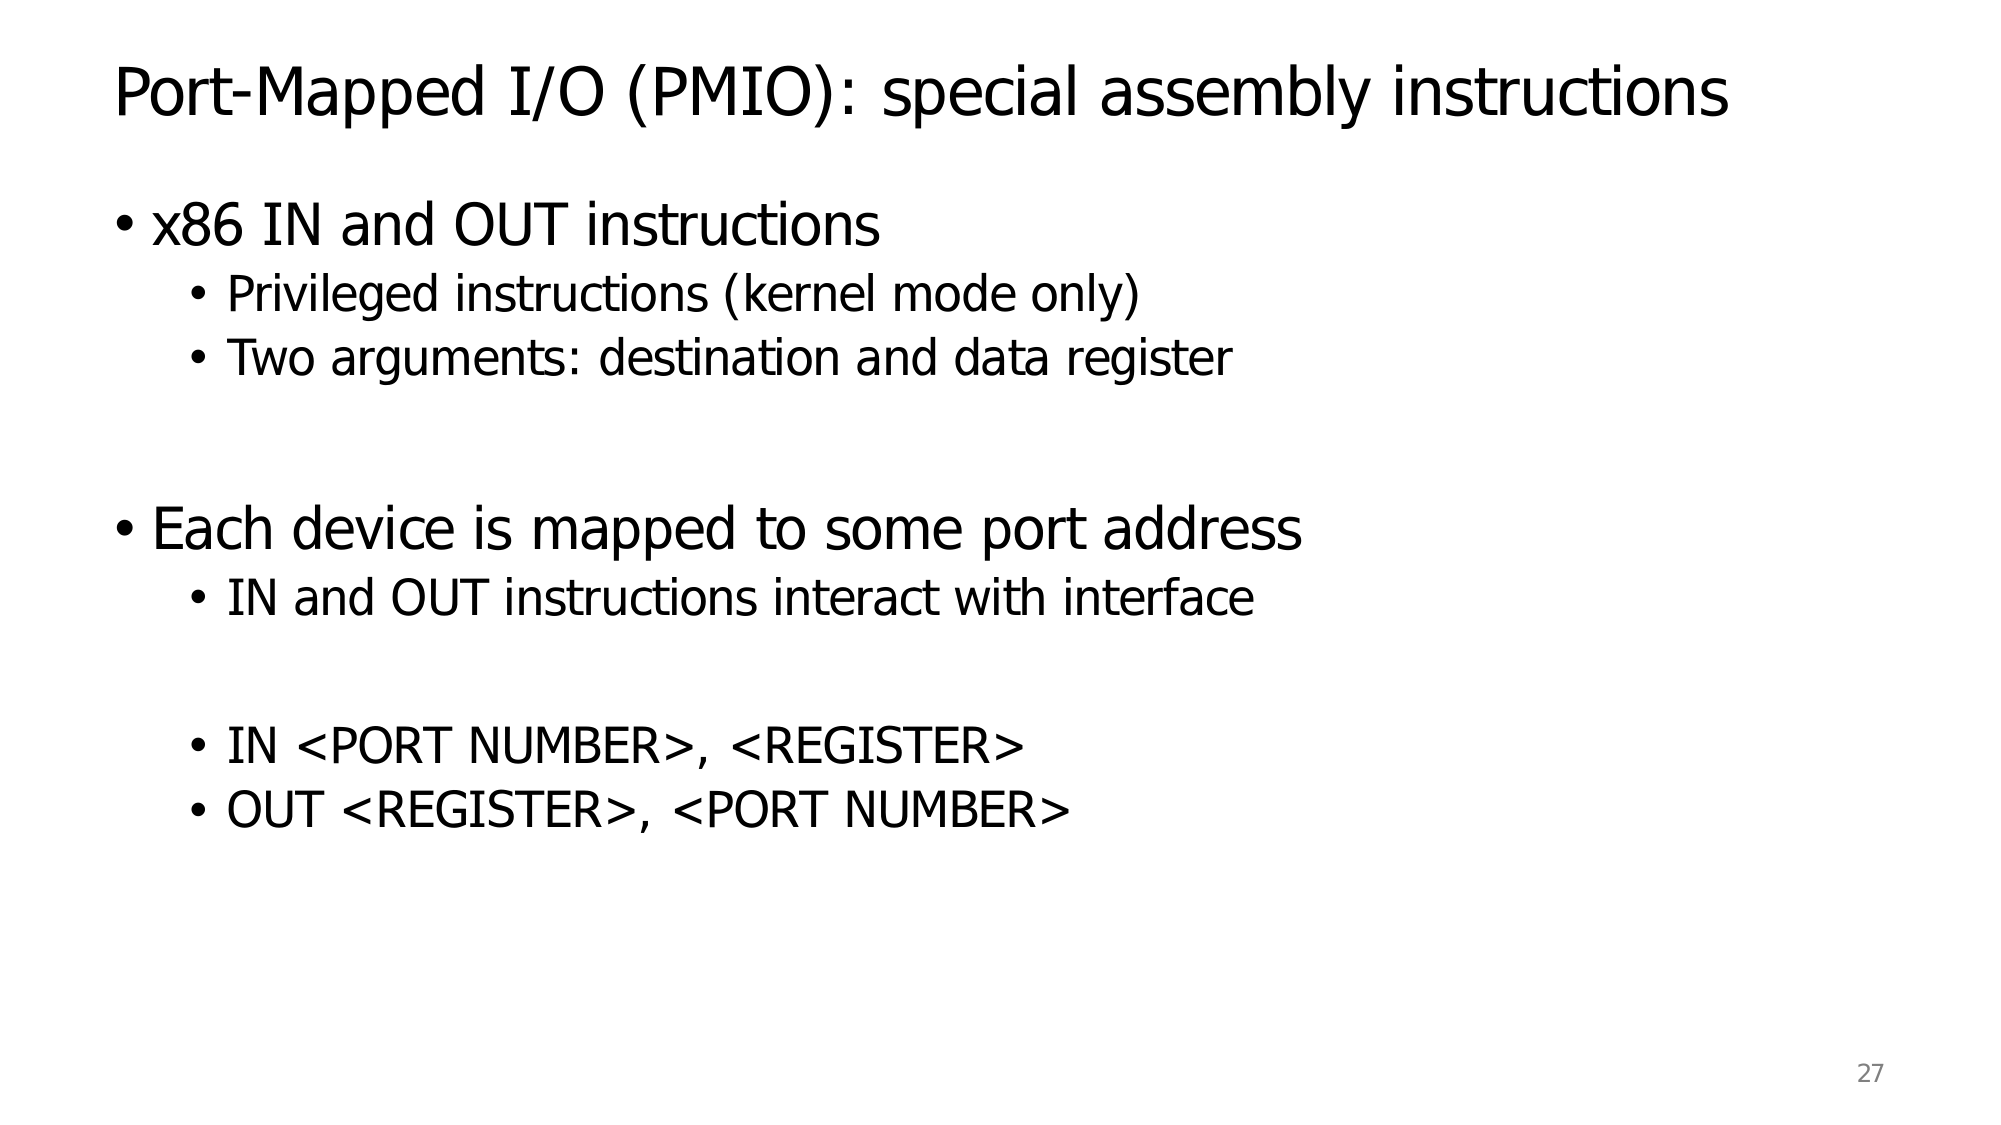

# Port-Mapped I/O (PMIO): special assembly instructions
x86 IN and OUT instructions
Privileged instructions (kernel mode only)
Two arguments: destination and data register

Each device is mapped to some port address
IN and OUT instructions interact with interface

IN <PORT NUMBER>, <REGISTER>
OUT <REGISTER>, <PORT NUMBER>

27